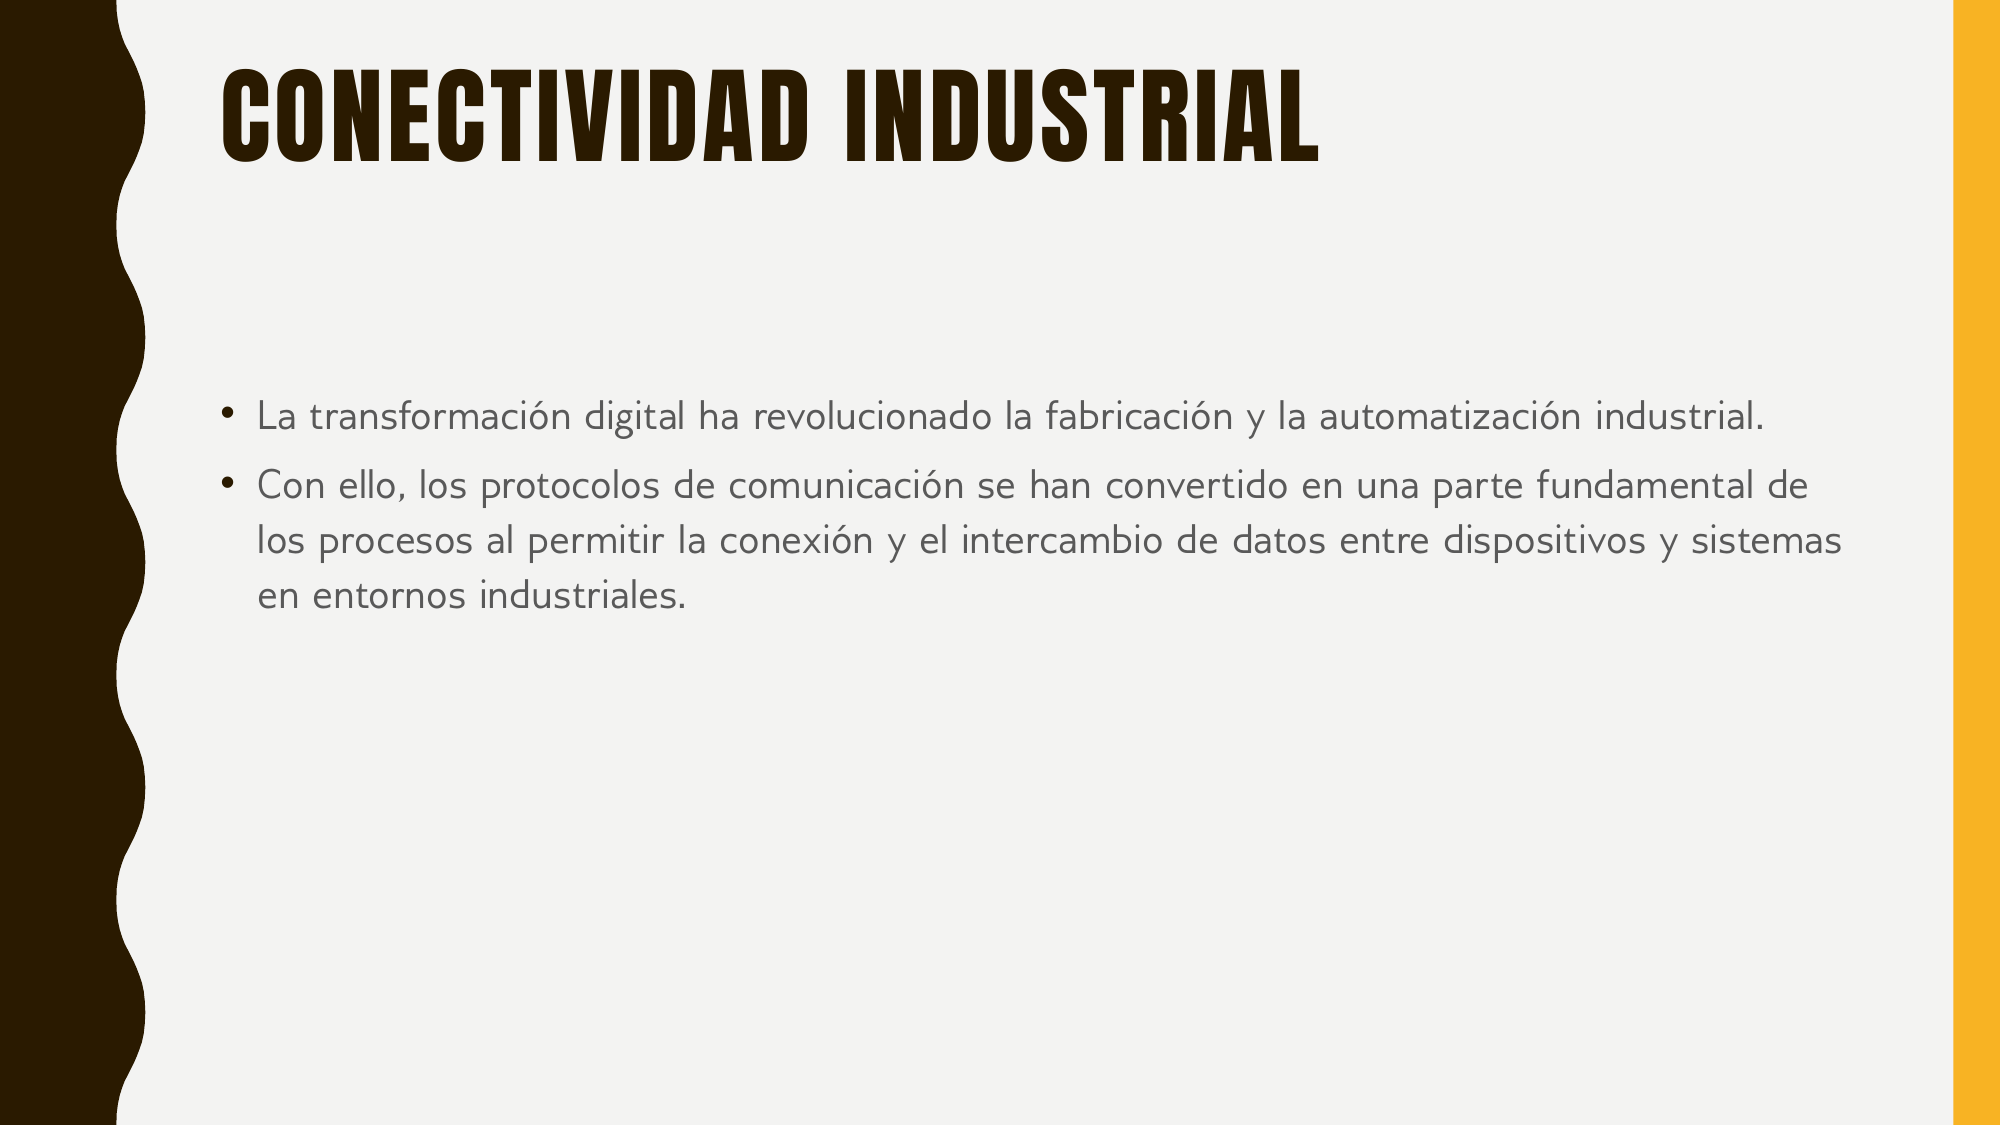

# CONECTIVIDAD INDUSTRIAL
La transformación digital ha revolucionado la fabricación y la automatización industrial.
Con ello, los protocolos de comunicación se han convertido en una parte fundamental de los procesos al permitir la conexión y el intercambio de datos entre dispositivos y sistemas en entornos industriales.